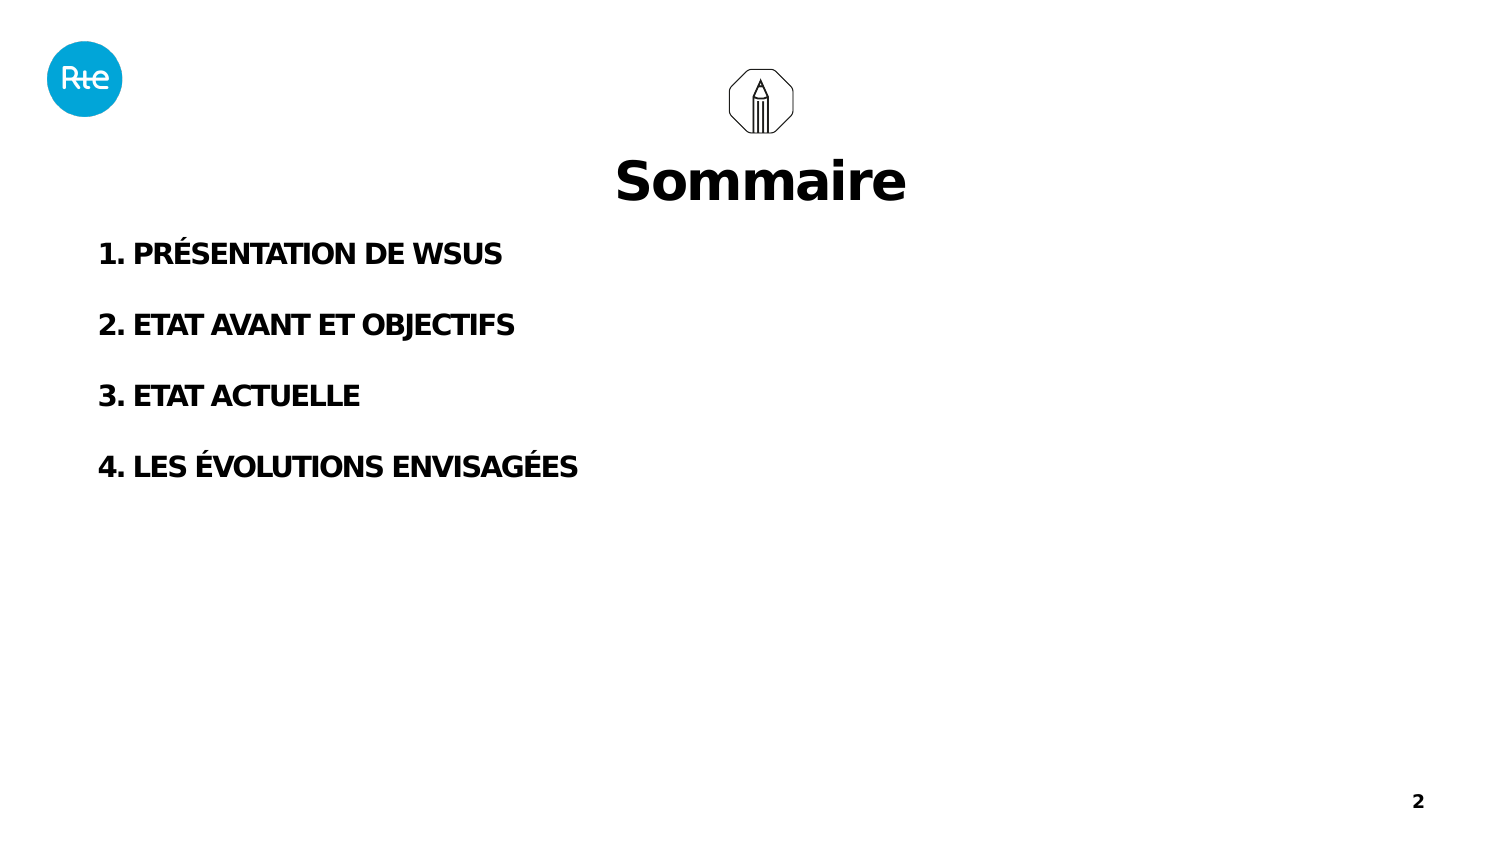

Sommaire
1. Présentation de WSUS

2. ETAT AVANT et objectifS

3. ETAT actuelle

4. Les évolutions envisagées

2